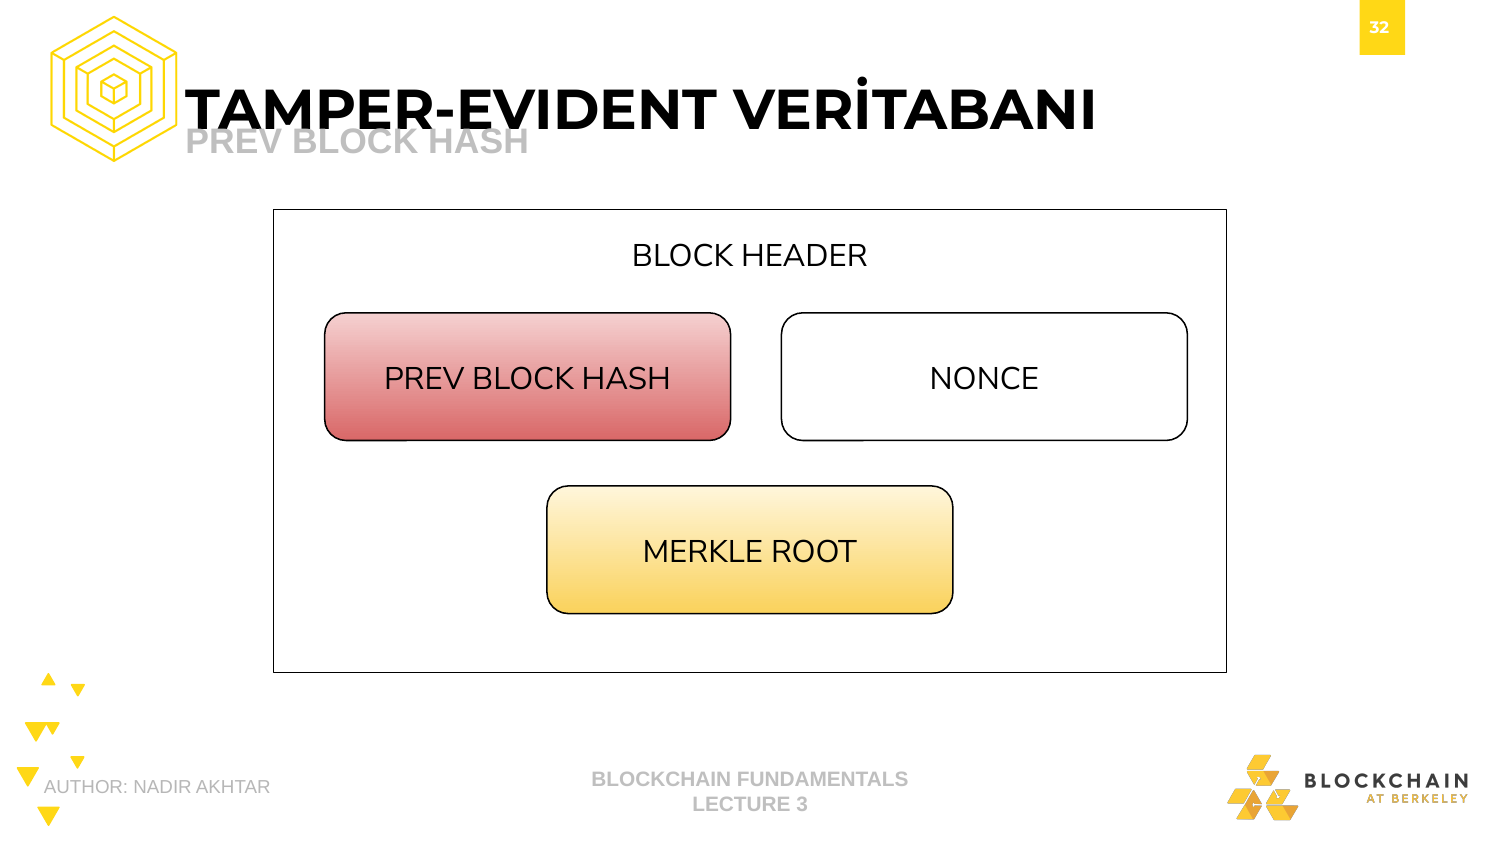

TAMPER-EVIDENT VERİTABANI
PREV BLOCK HASH
BLOCK HEADER

PREV BLOCK HASH
NONCE
MERKLE ROOT

AUTHOR: NADIR AKHTAR
BLOCKCHAIN FUNDAMENTALS LECTURE 3